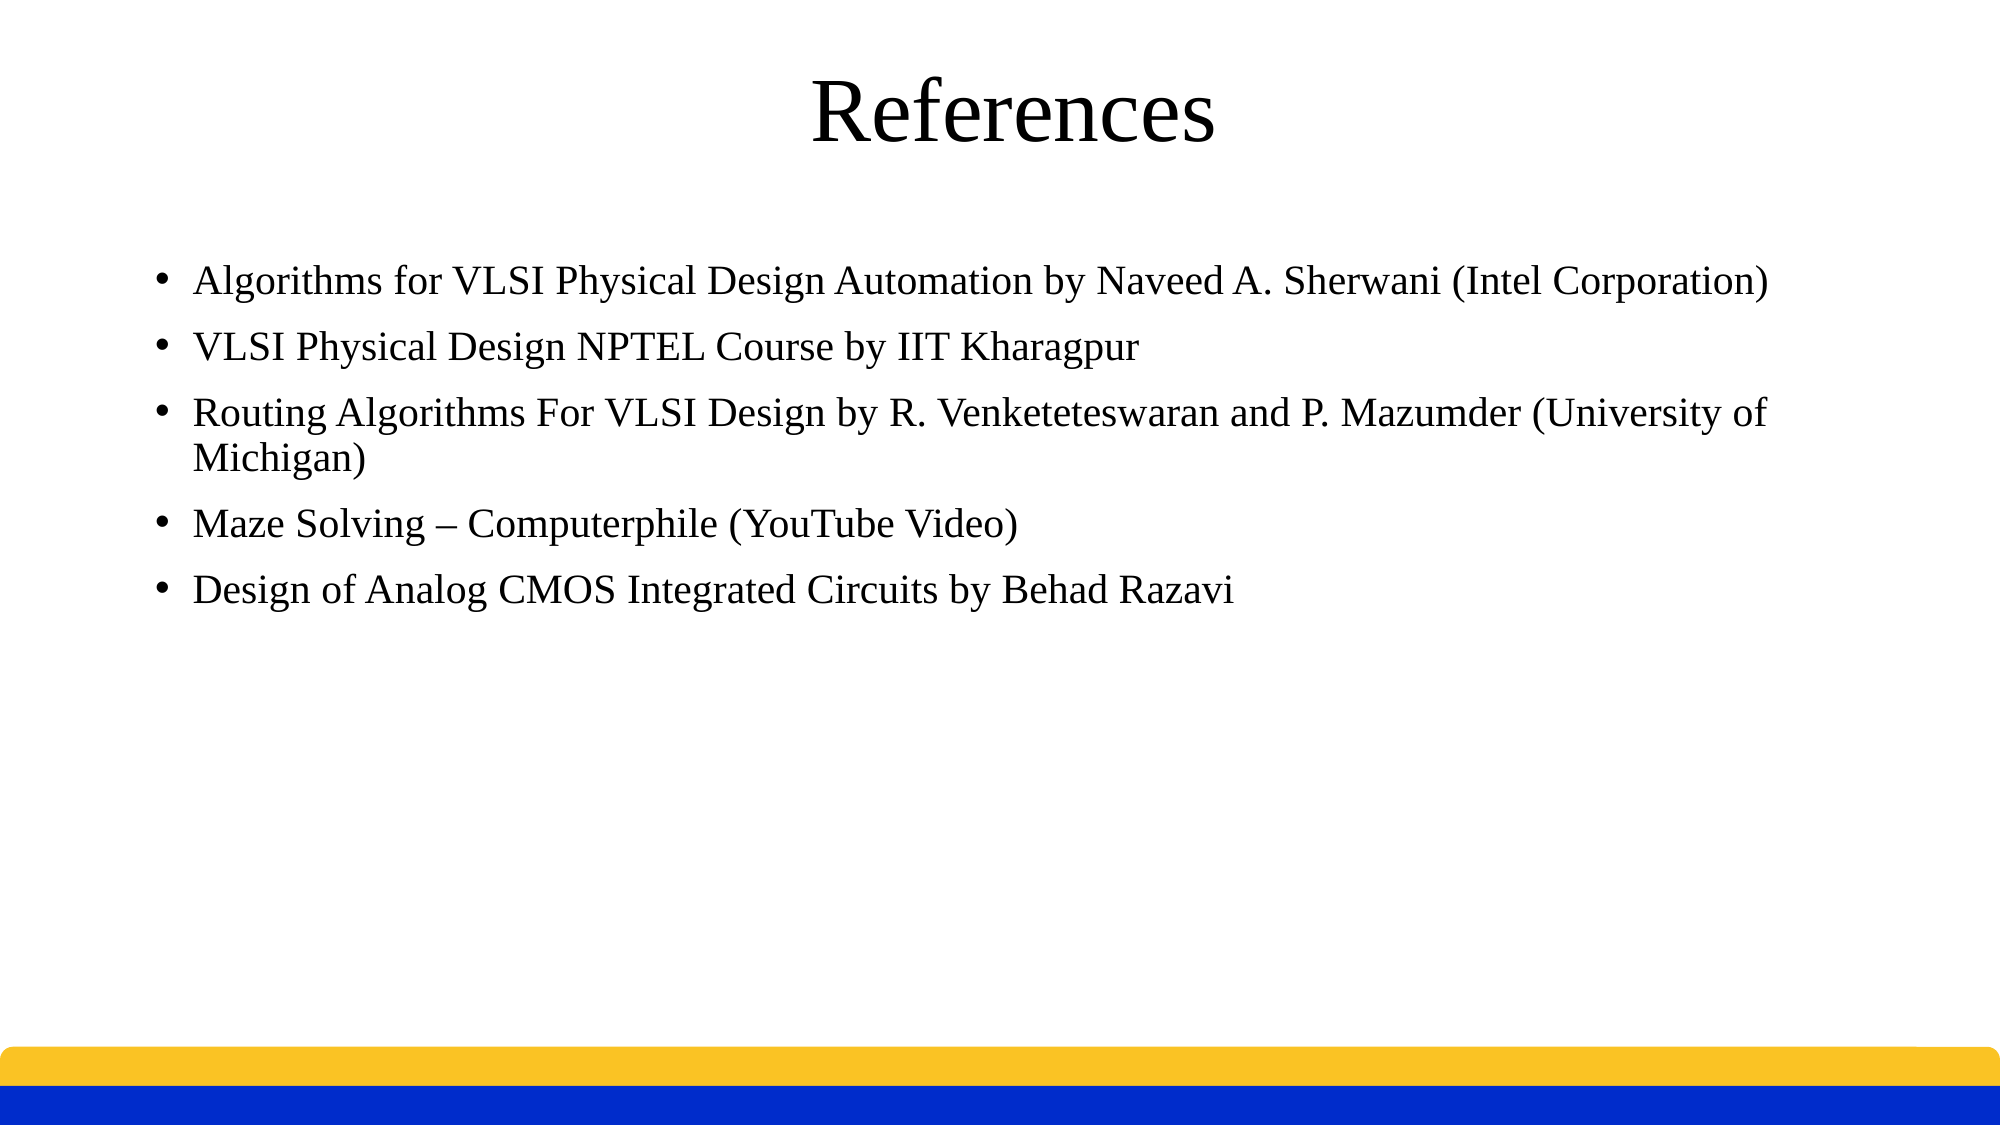

# References
Algorithms for VLSI Physical Design Automation by Naveed A. Sherwani (Intel Corporation)
VLSI Physical Design NPTEL Course by IIT Kharagpur
Routing Algorithms For VLSI Design by R. Venketeteswaran and P. Mazumder (University of Michigan)
Maze Solving – Computerphile (YouTube Video)
Design of Analog CMOS Integrated Circuits by Behad Razavi
17